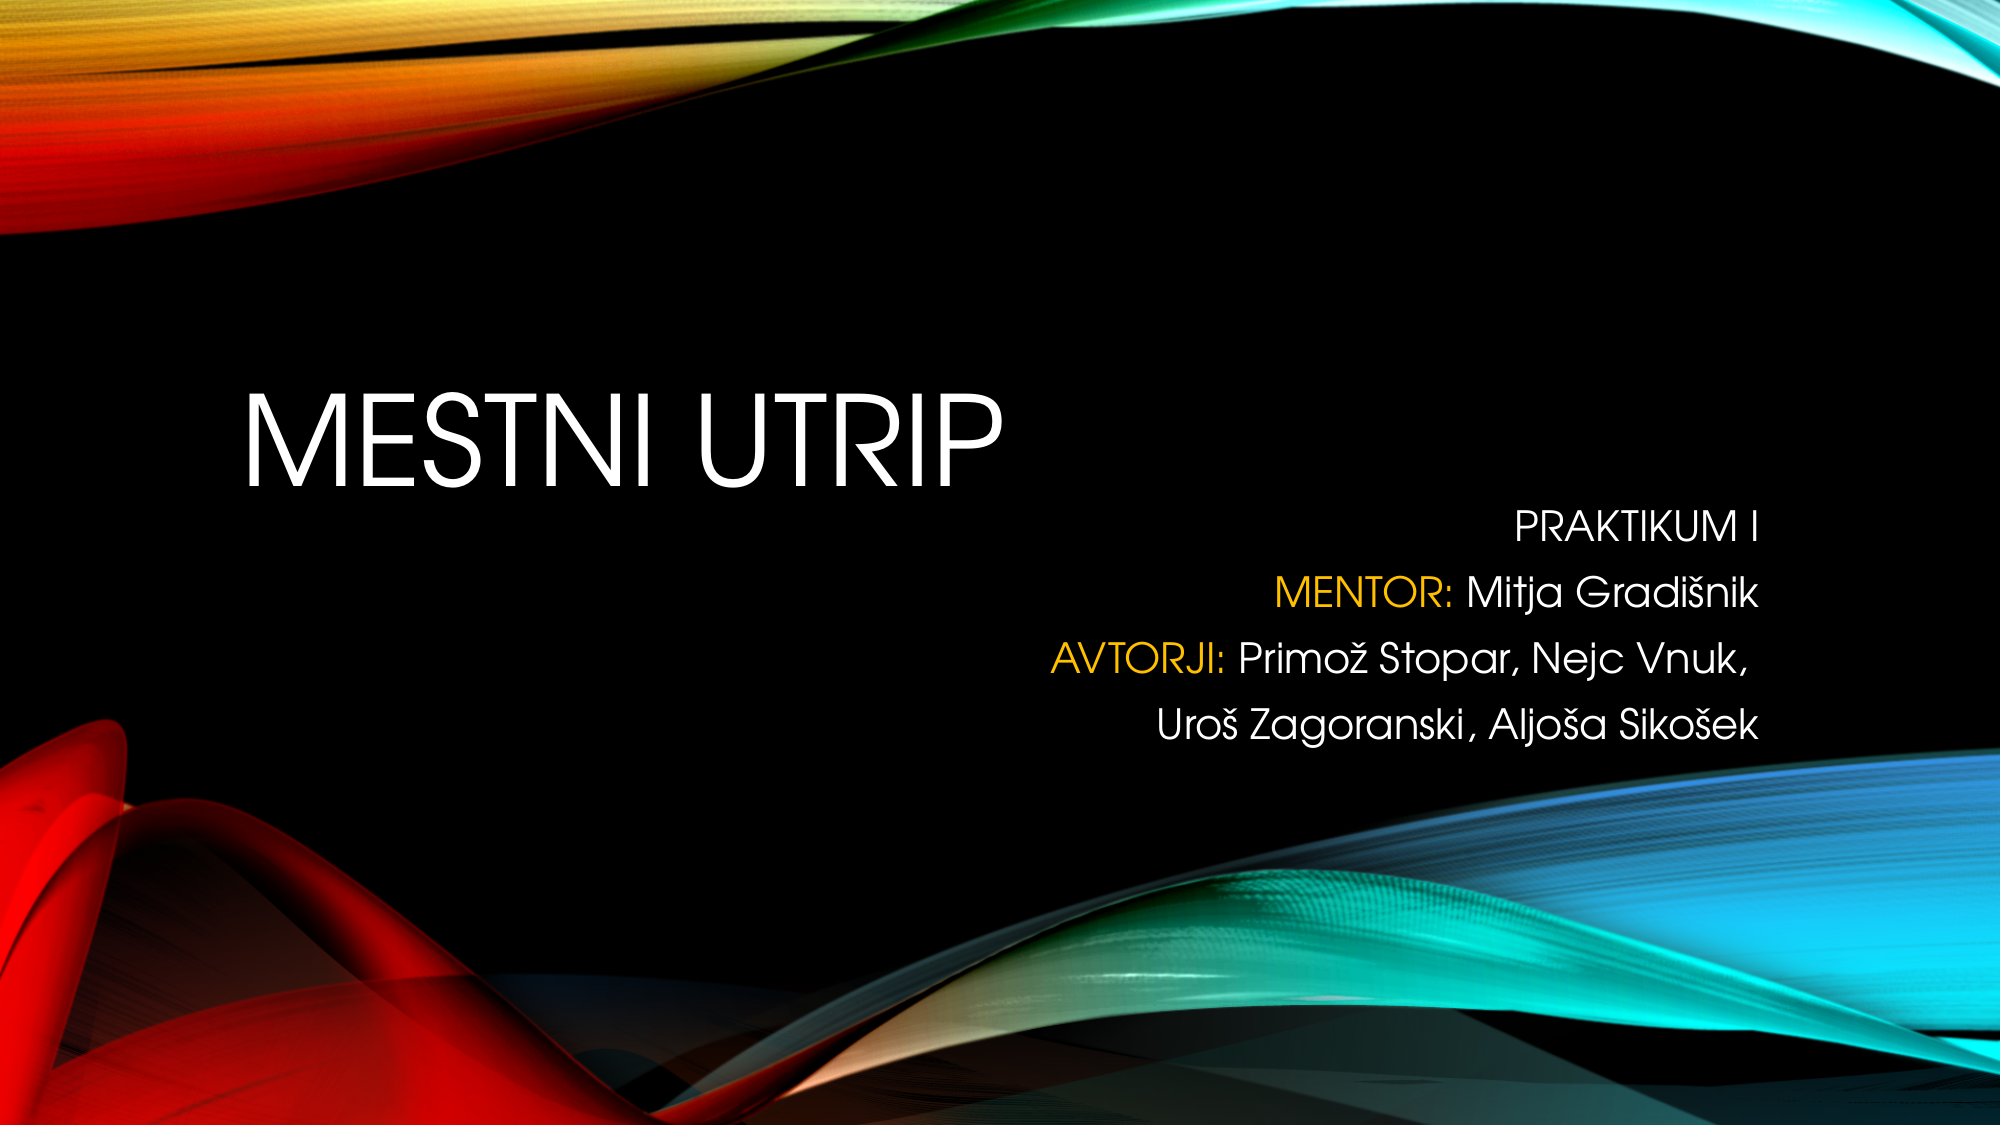

# Mestni utrip
PRAKTIKUM I
MENTOR: Mitja Gradišnik
AVTORJI: Primož Stopar, Nejc Vnuk,
Uroš Zagoranski, Aljoša Sikošek